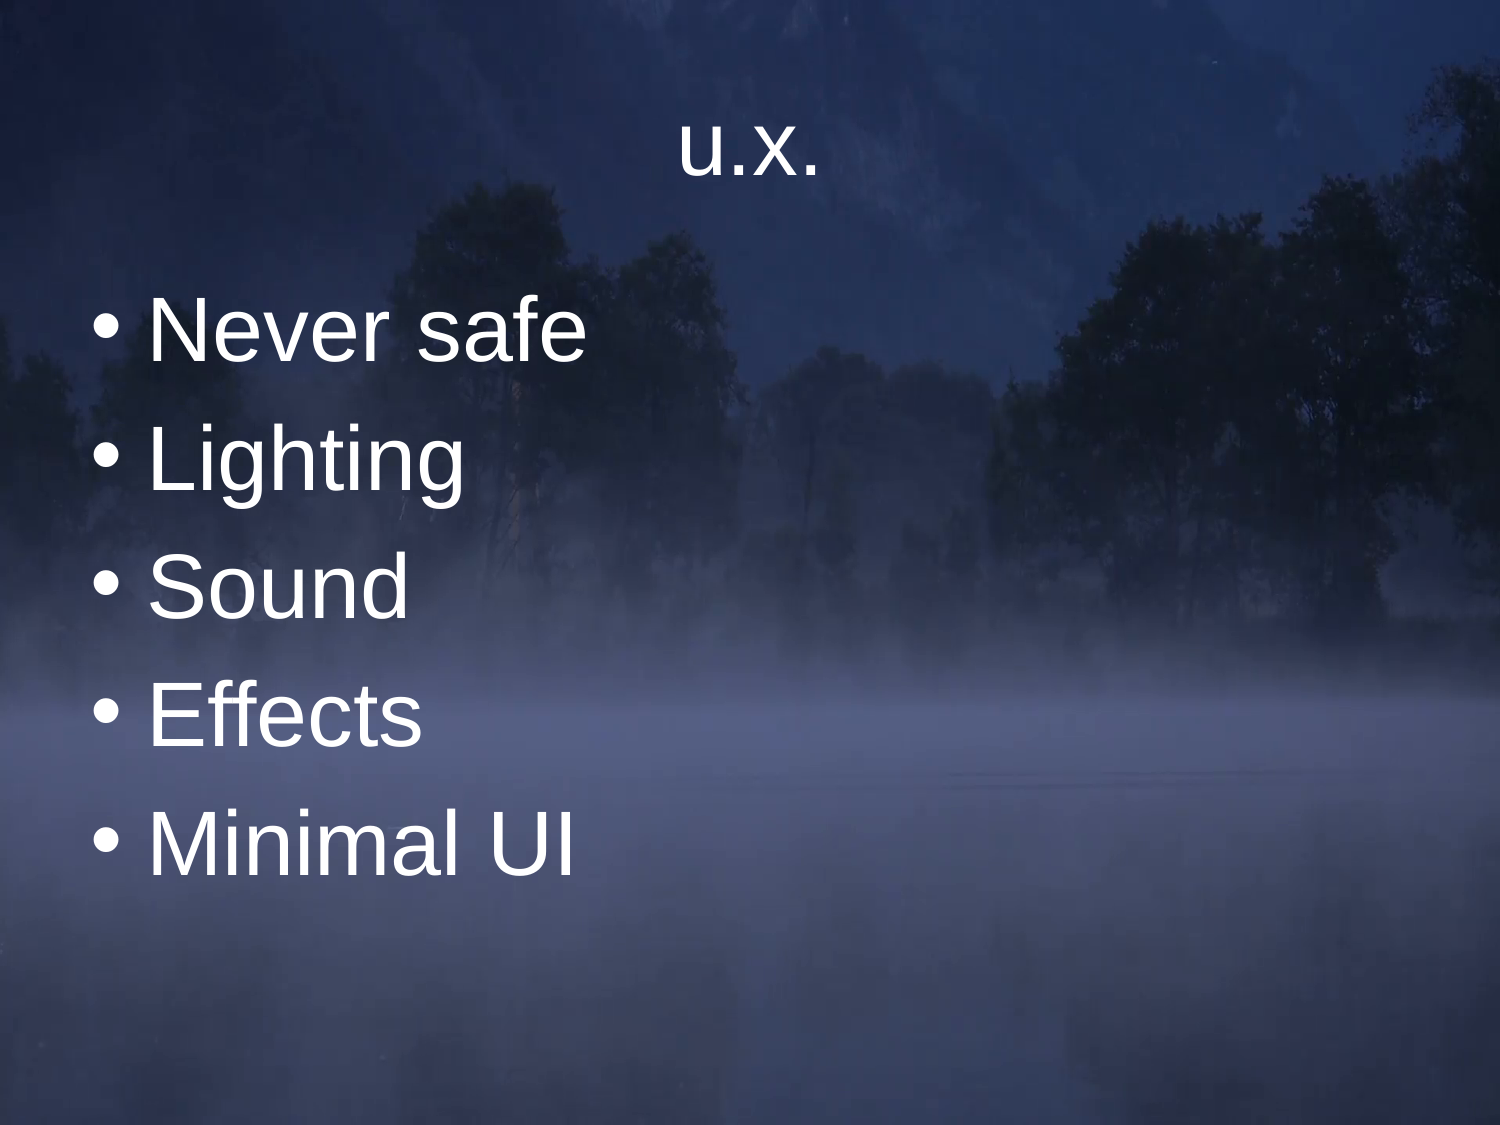

# u.x.
Never safe
Lighting
Sound
Effects
Minimal UI